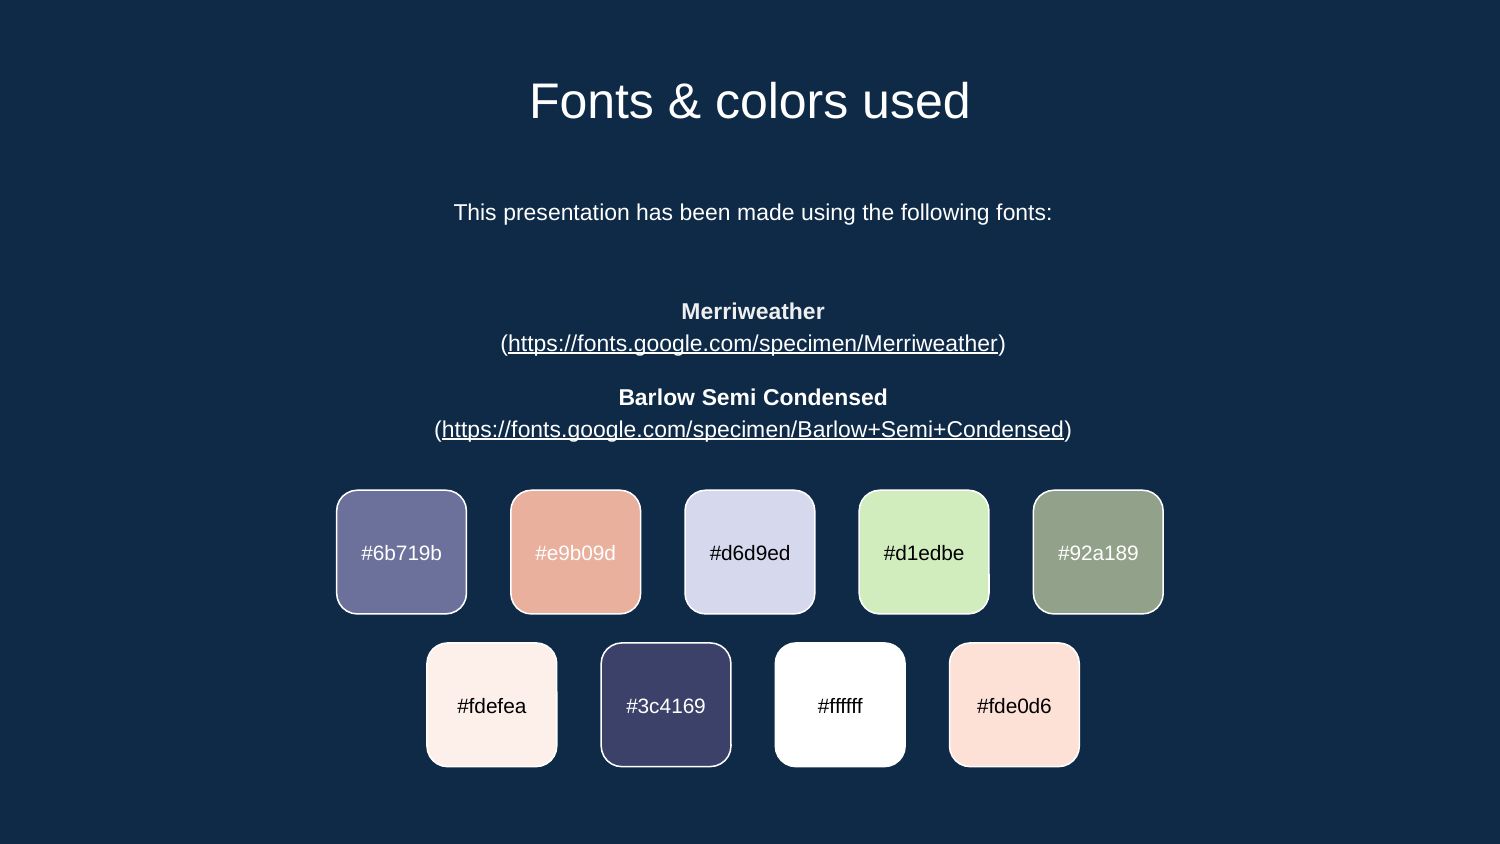

# Fonts & colors used
This presentation has been made using the following fonts:

Merriweather
(https://fonts.google.com/specimen/Merriweather)

Barlow Semi Condensed
(https://fonts.google.com/specimen/Barlow+Semi+Condensed)

#6b719b
#e9b09d
#d6d9ed
#d1edbe
#92a189

#fdefea
#3c4169
#ffffff
#fde0d6